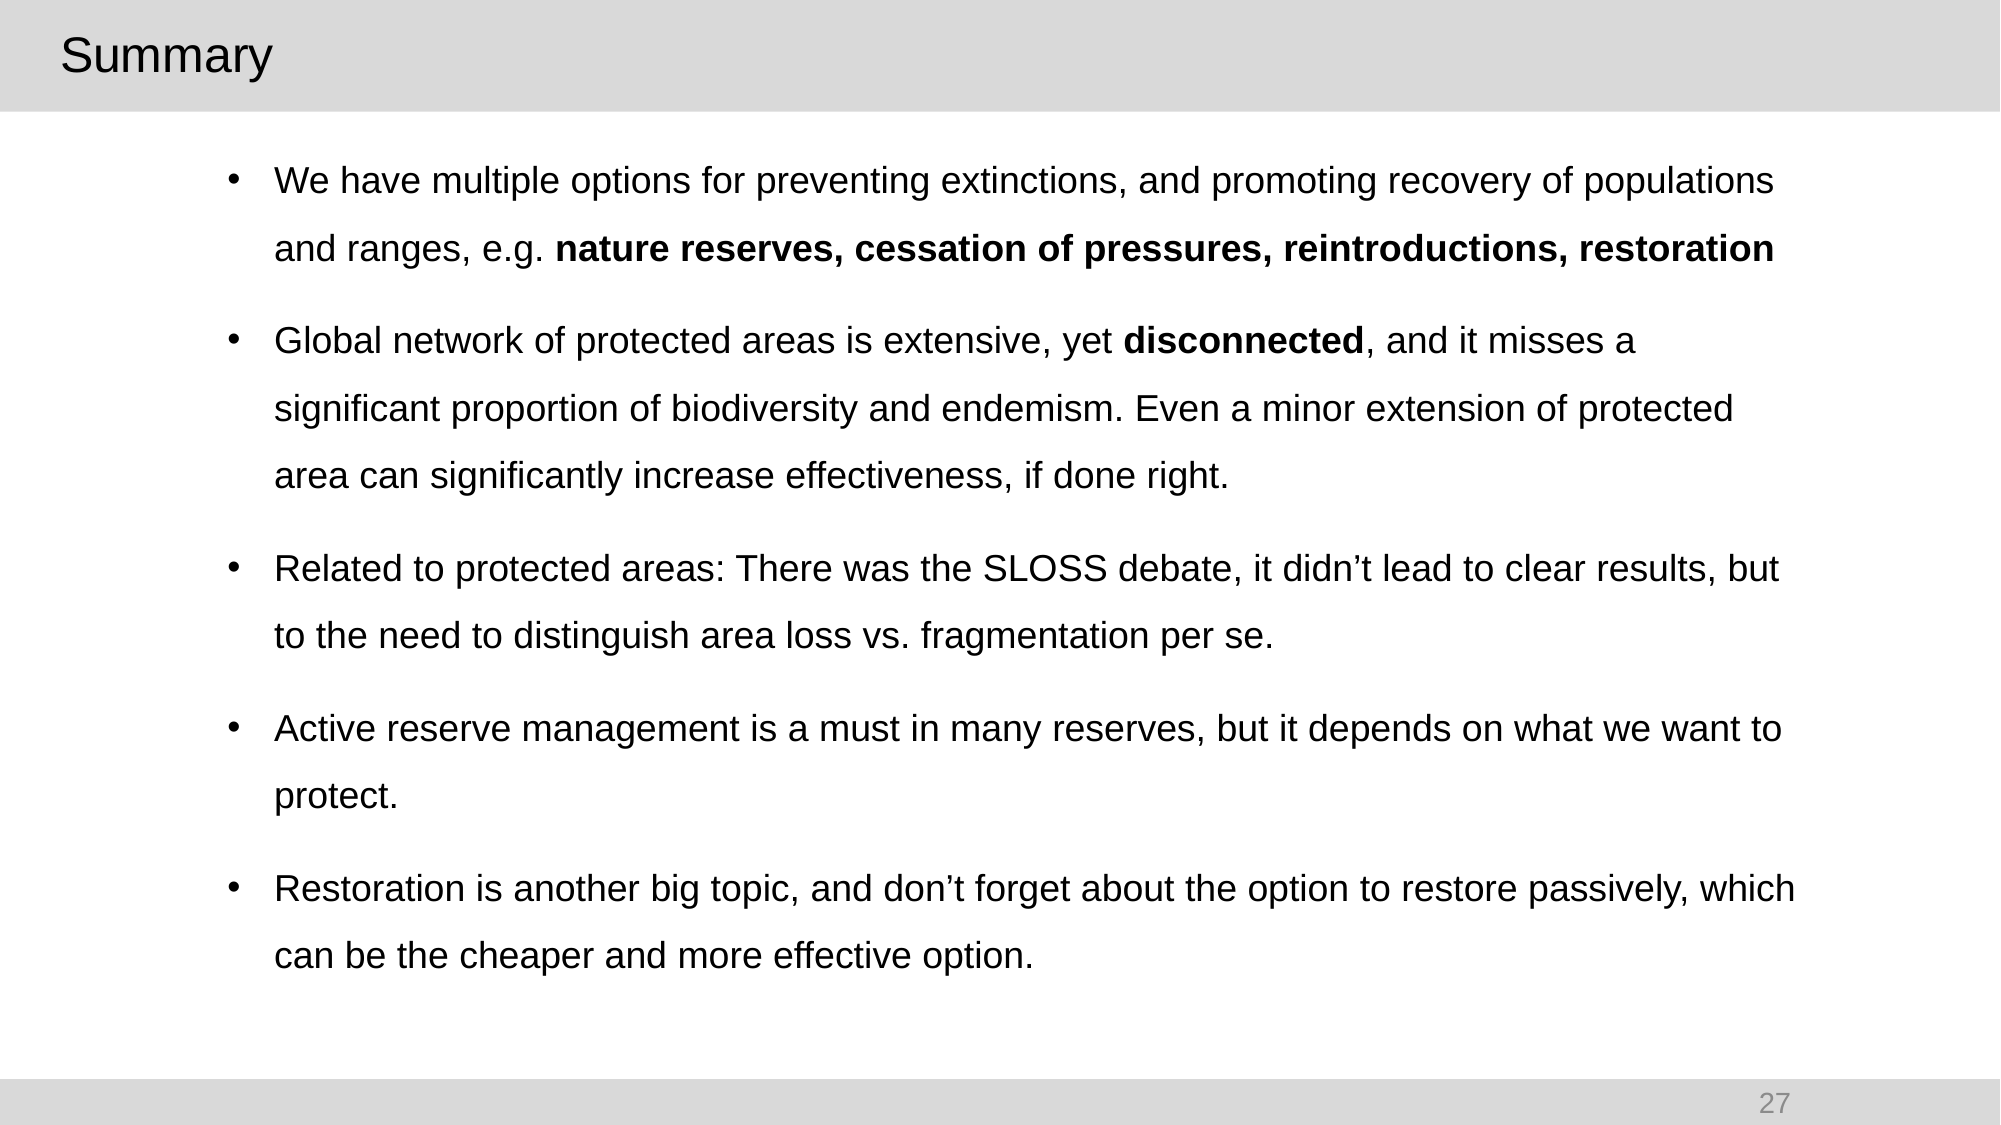

# Summary
We have multiple options for preventing extinctions, and promoting recovery of populations and ranges, e.g. nature reserves, cessation of pressures, reintroductions, restoration
Global network of protected areas is extensive, yet disconnected, and it misses a significant proportion of biodiversity and endemism. Even a minor extension of protected area can significantly increase effectiveness, if done right.
Related to protected areas: There was the SLOSS debate, it didn’t lead to clear results, but to the need to distinguish area loss vs. fragmentation per se.
Active reserve management is a must in many reserves, but it depends on what we want to protect.
Restoration is another big topic, and don’t forget about the option to restore passively, which can be the cheaper and more effective option.

27